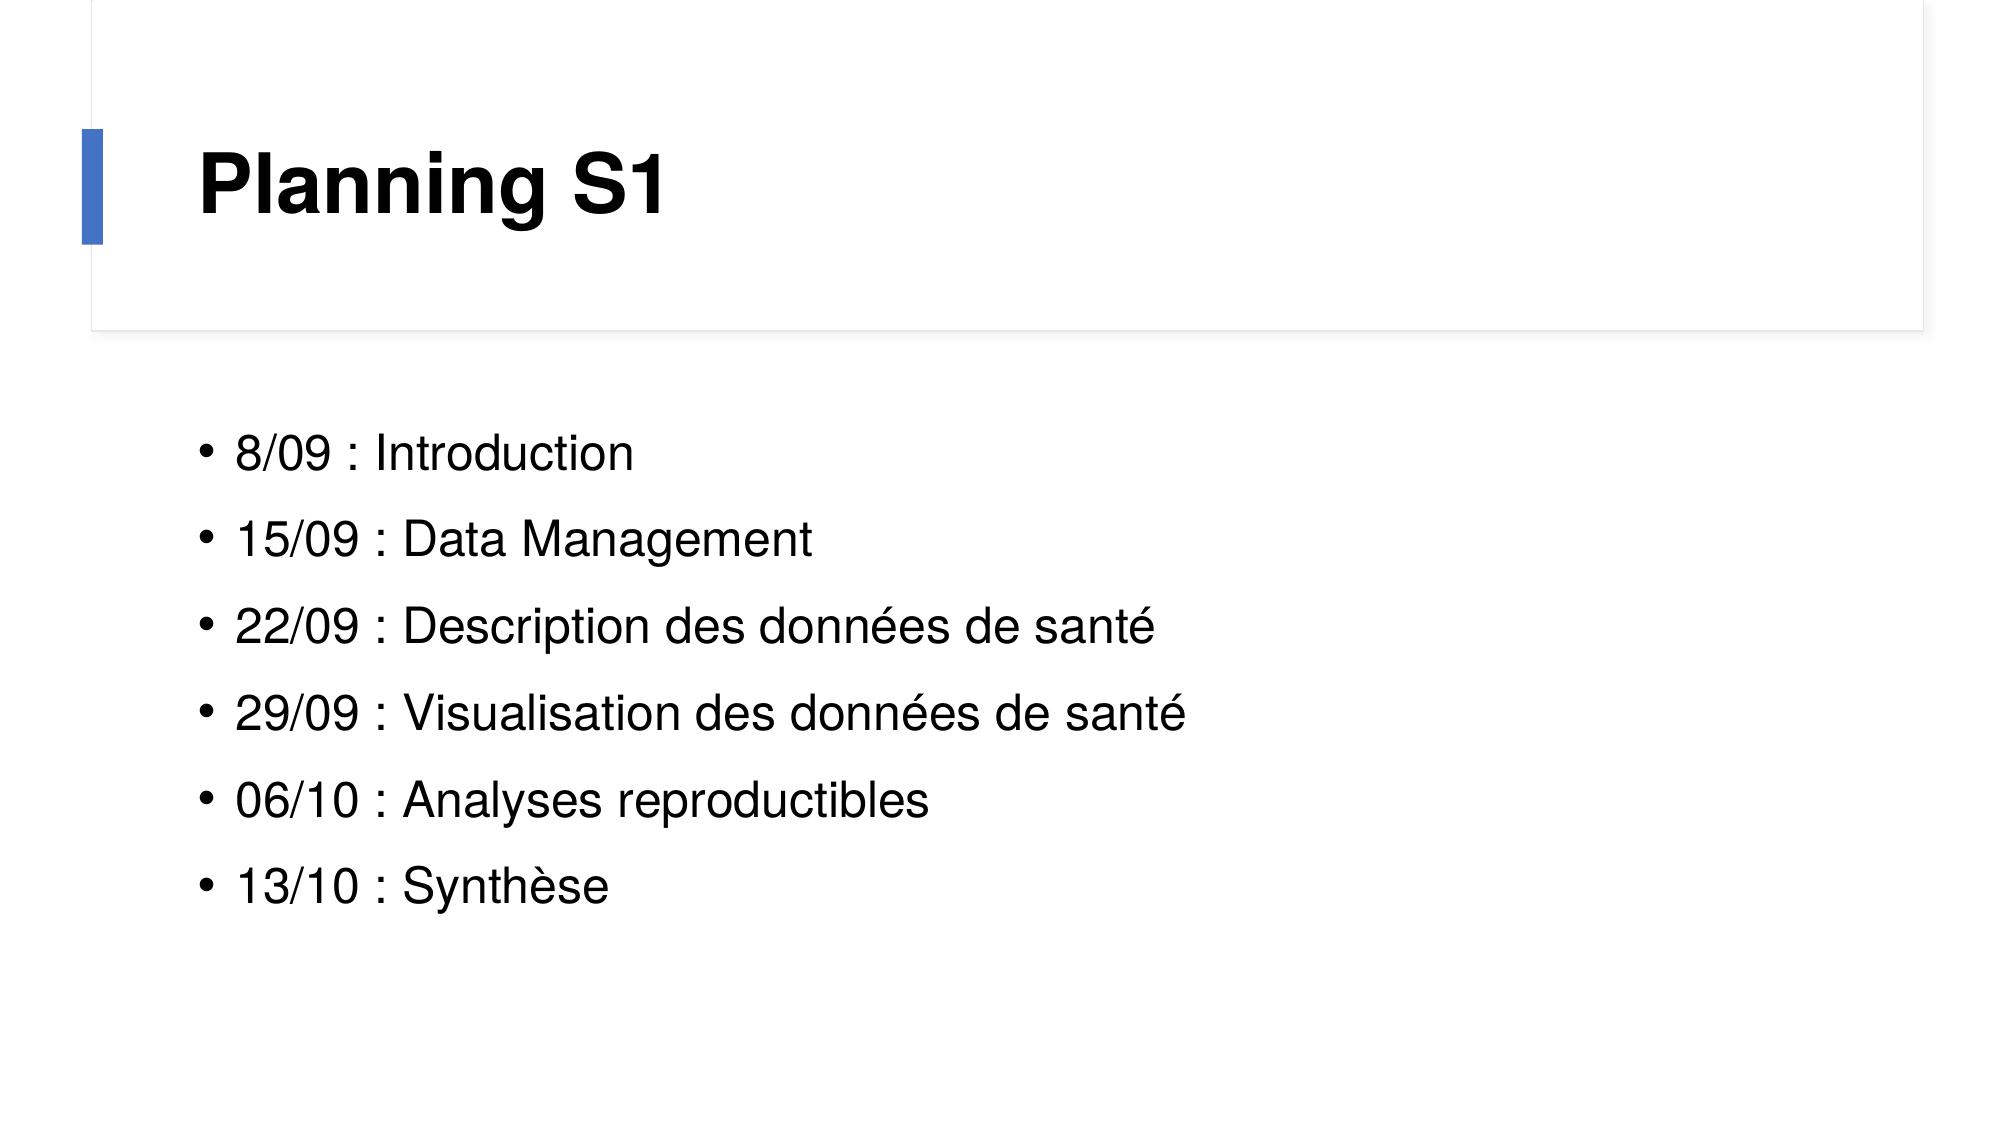

# Planning S1
8/09 : Introduction
15/09 : Data Management
22/09 : Description des données de santé
29/09 : Visualisation des données de santé
06/10 : Analyses reproductibles
13/10 : Synthèse